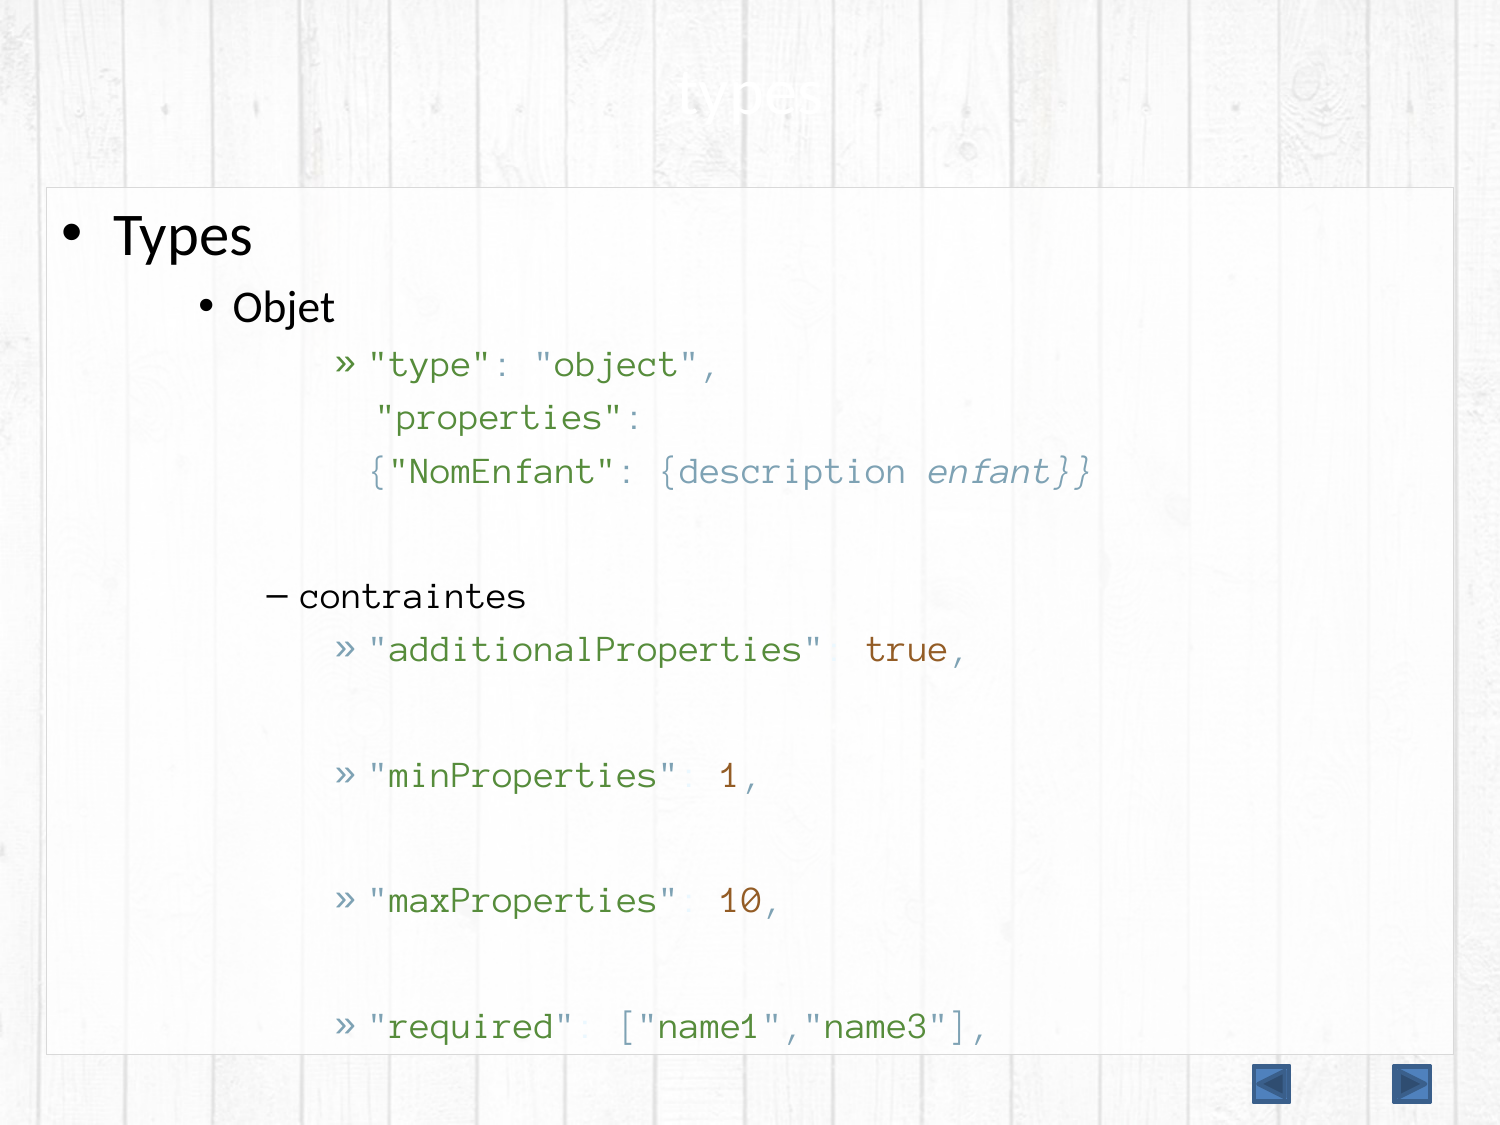

# types
Types
Objet
"type": "object",
  "properties":
		{"NomEnfant": {description enfant}}

contraintes
"additionalProperties": true,

"minProperties": 1,

"maxProperties": 10,

"required": ["name1","name3"],